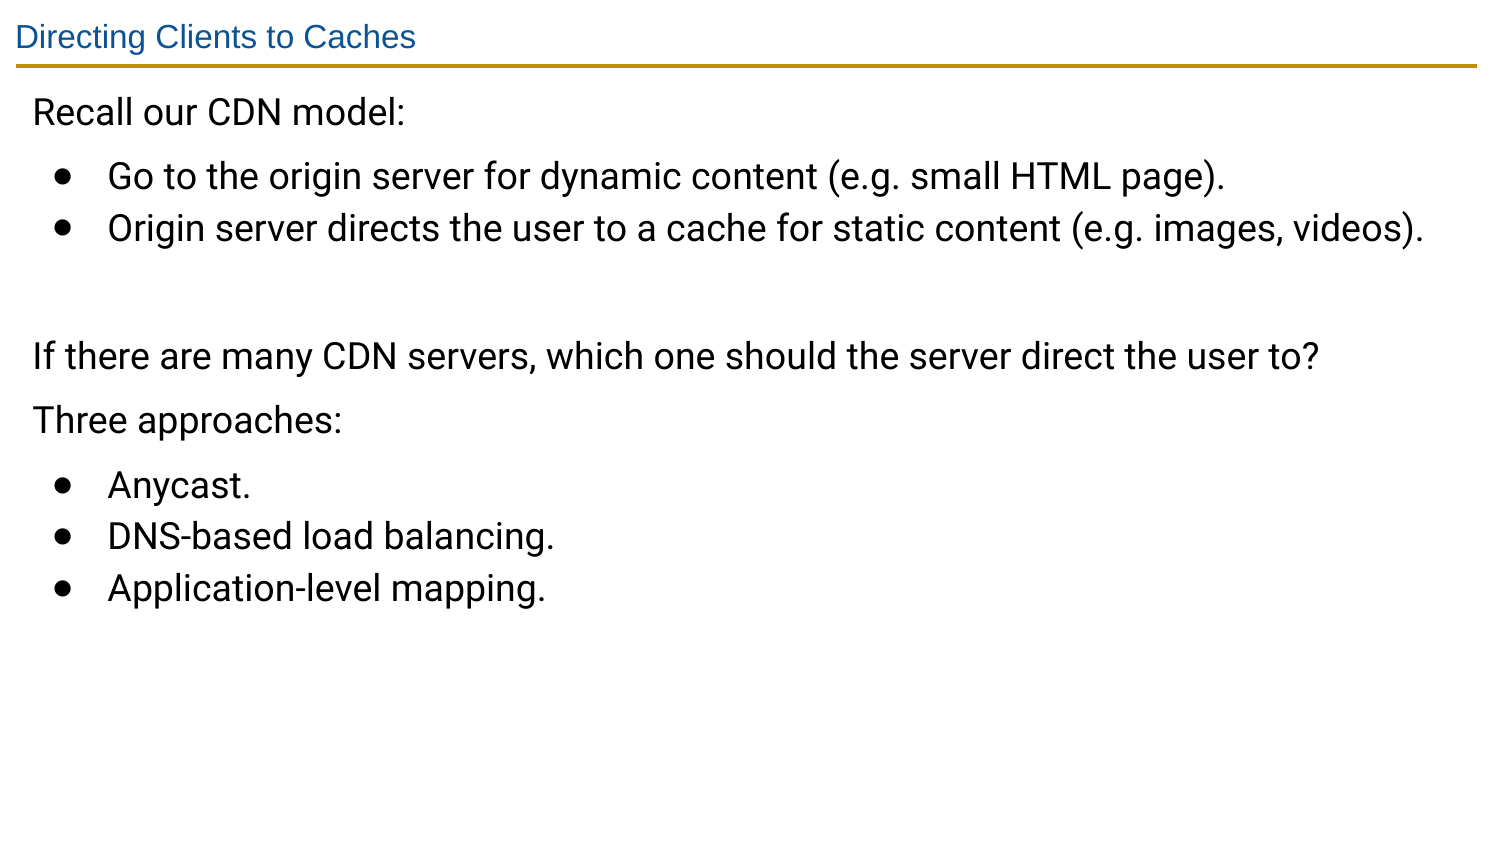

# Directing Clients to Caches
Recall our CDN model:
Go to the origin server for dynamic content (e.g. small HTML page).
Origin server directs the user to a cache for static content (e.g. images, videos).

If there are many CDN servers, which one should the server direct the user to?
Three approaches:
Anycast.
DNS-based load balancing.
Application-level mapping.